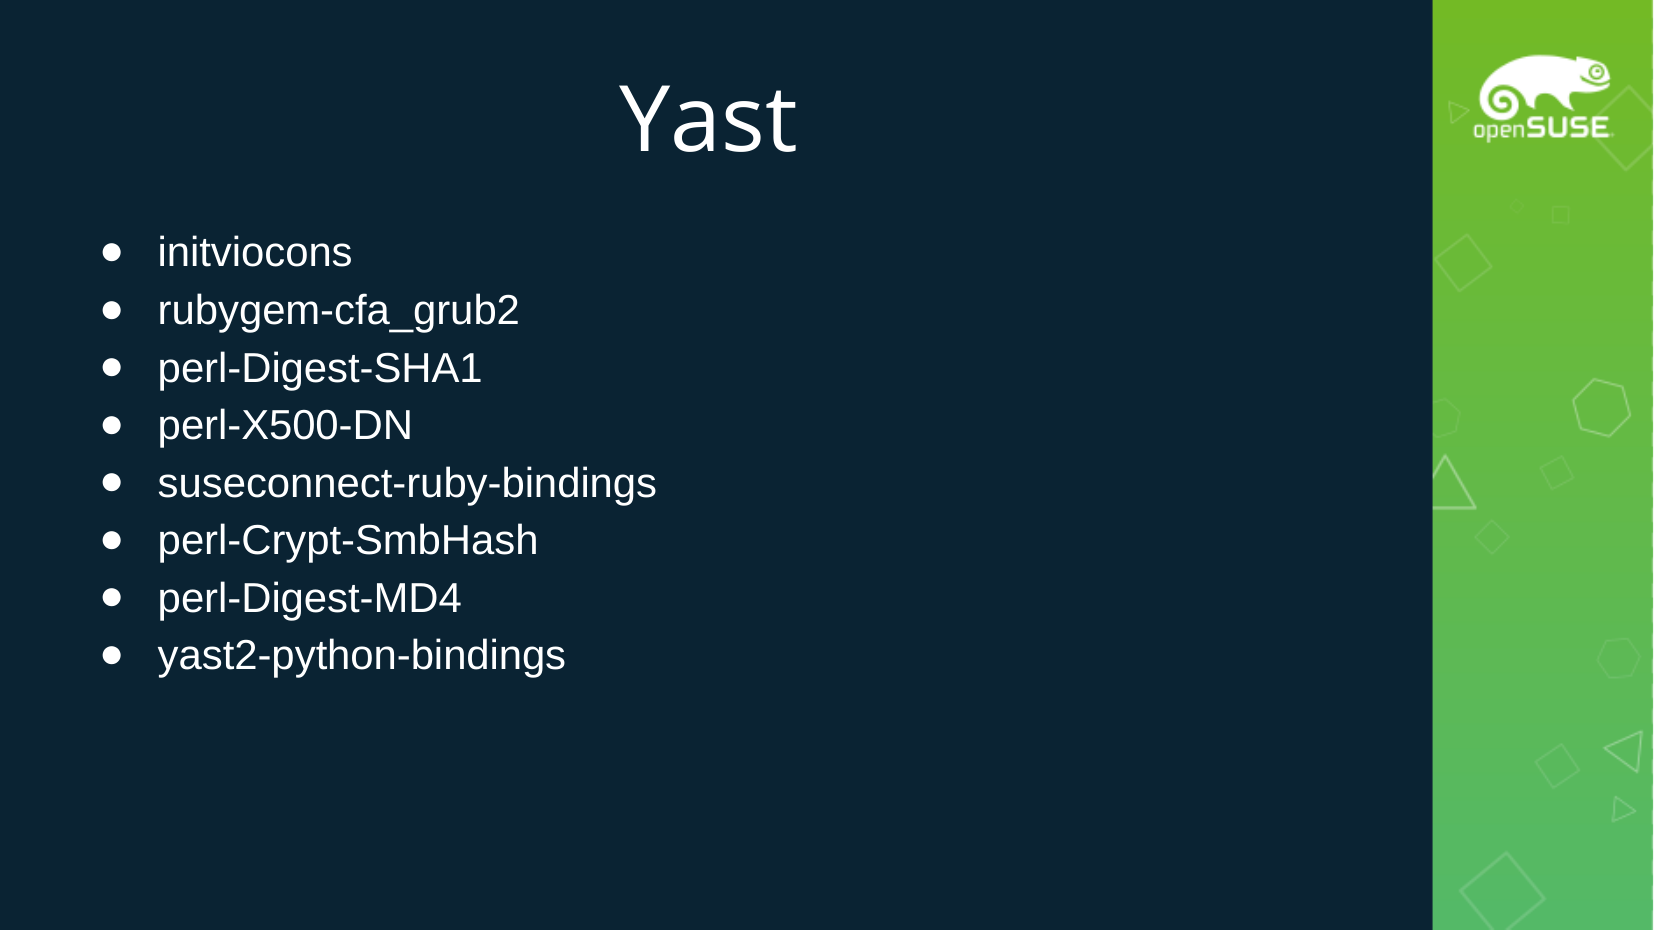

# Yast
initviocons
rubygem-cfa_grub2
perl-Digest-SHA1
perl-X500-DN
suseconnect-ruby-bindings
perl-Crypt-SmbHash
perl-Digest-MD4
yast2-python-bindings